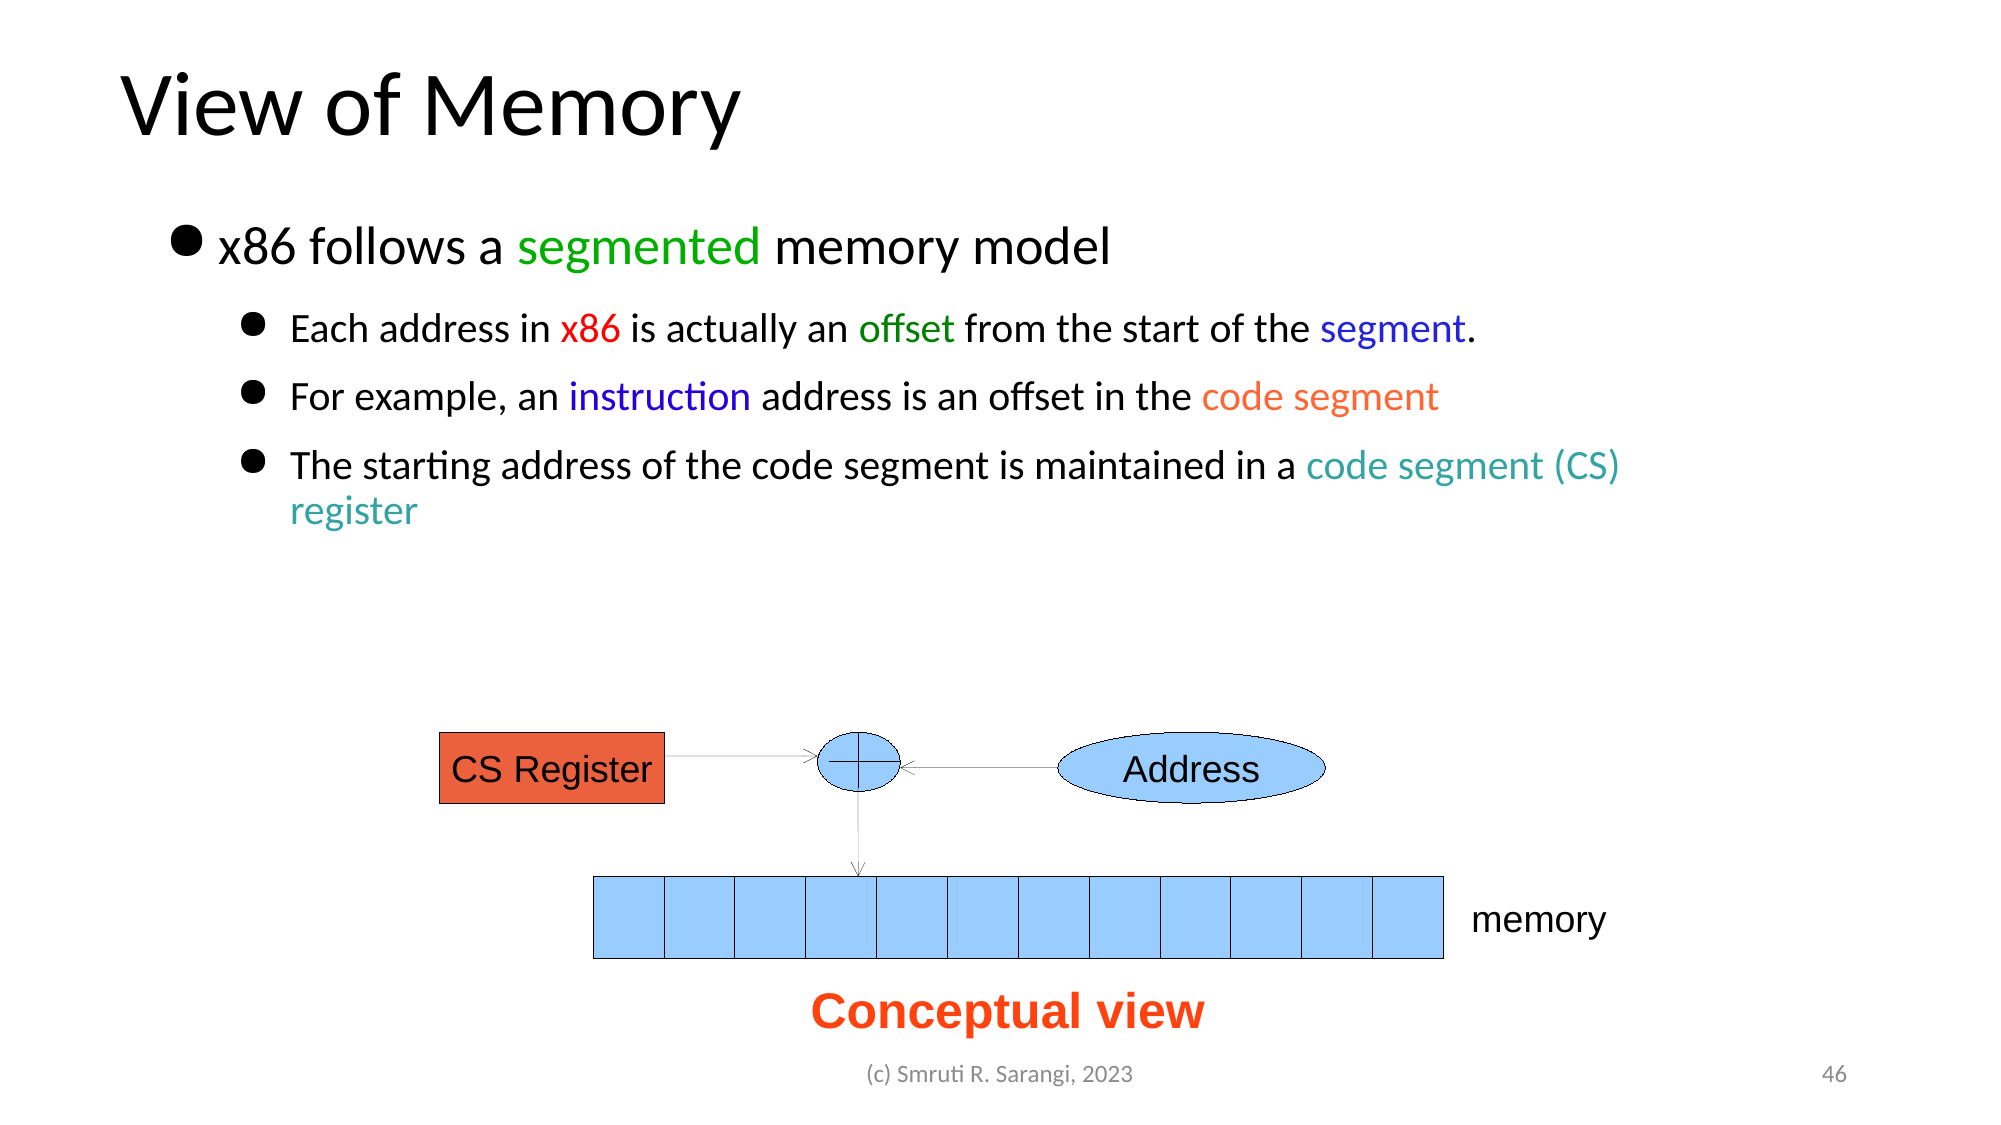

View of Memory
x86 follows a segmented memory model
Each address in x86 is actually an offset from the start of the segment.
For example, an instruction address is an offset in the code segment
The starting address of the code segment is maintained in a code segment (CS) register
CS Register

Address

memory
Conceptual view
(c) Smruti R. Sarangi, 2023
46